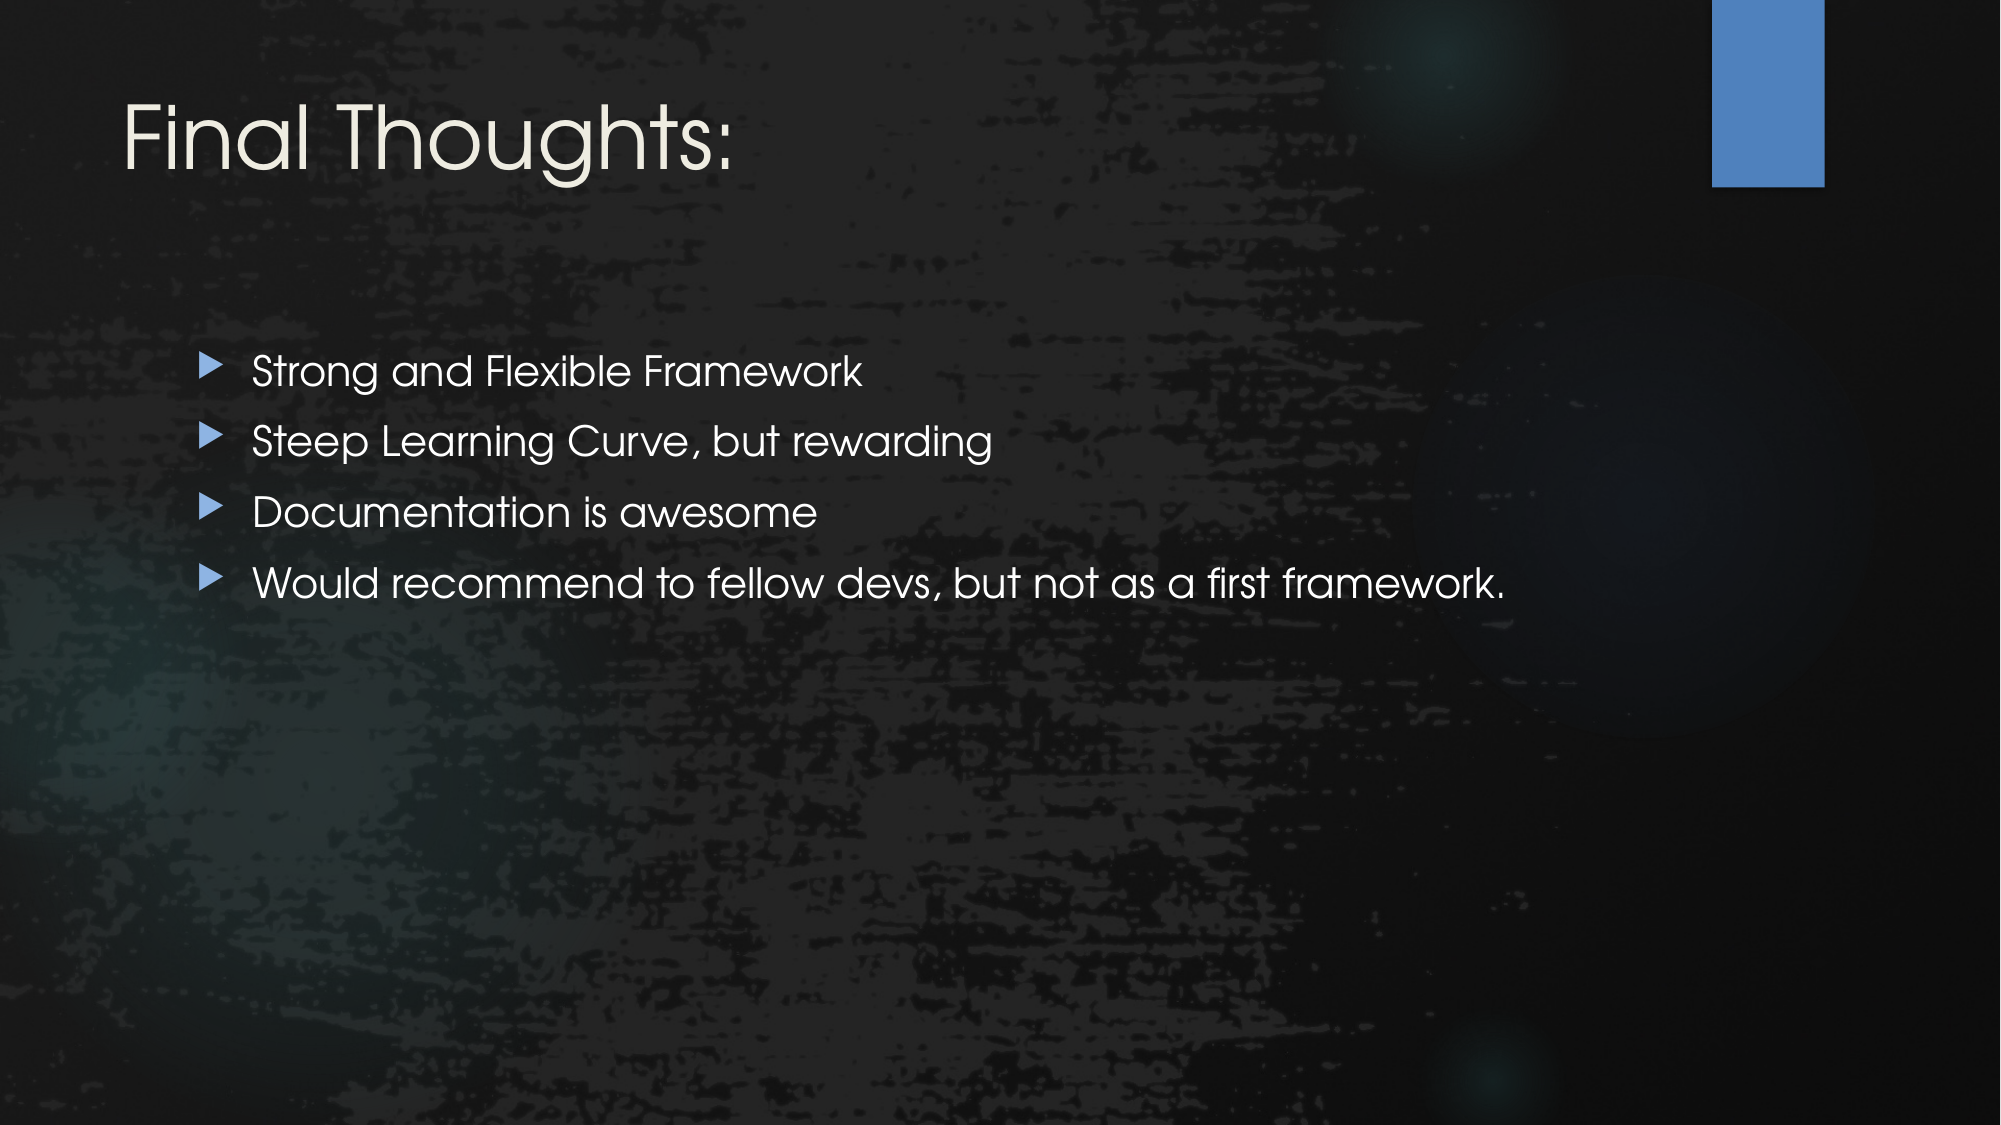

# Final Thoughts:
Strong and Flexible Framework
Steep Learning Curve, but rewarding
Documentation is awesome
Would recommend to fellow devs, but not as a first framework.